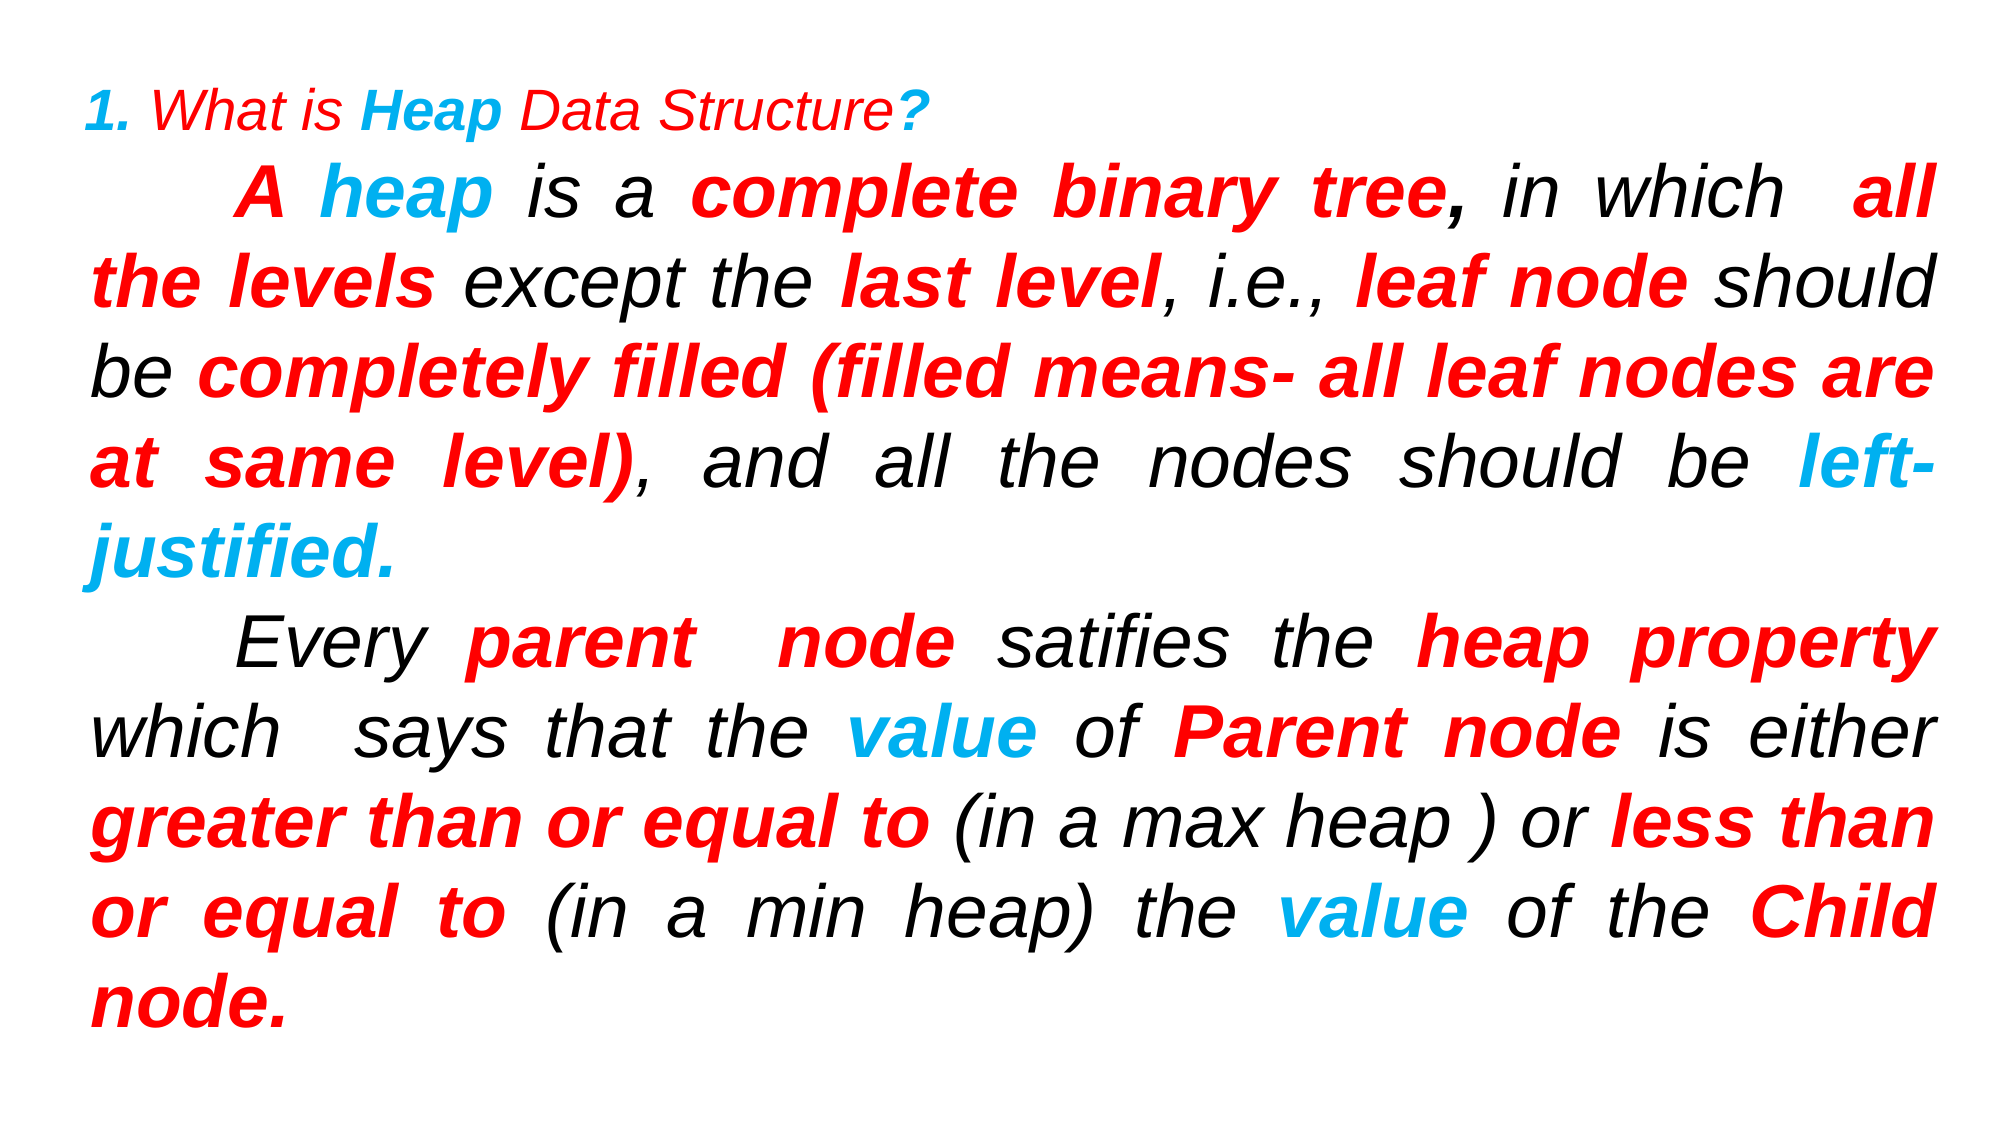

1. What is Heap Data Structure?
A heap is a complete binary tree, in which  all the levels except the last level, i.e., leaf node should be completely filled (filled means- all leaf nodes are at same level), and all the nodes should be left-justified.
Every parent  node satifies the heap property which  says that the value of Parent node is either greater than or equal to (in a max heap ) or less than or equal to (in a min heap) the value of the Child node.